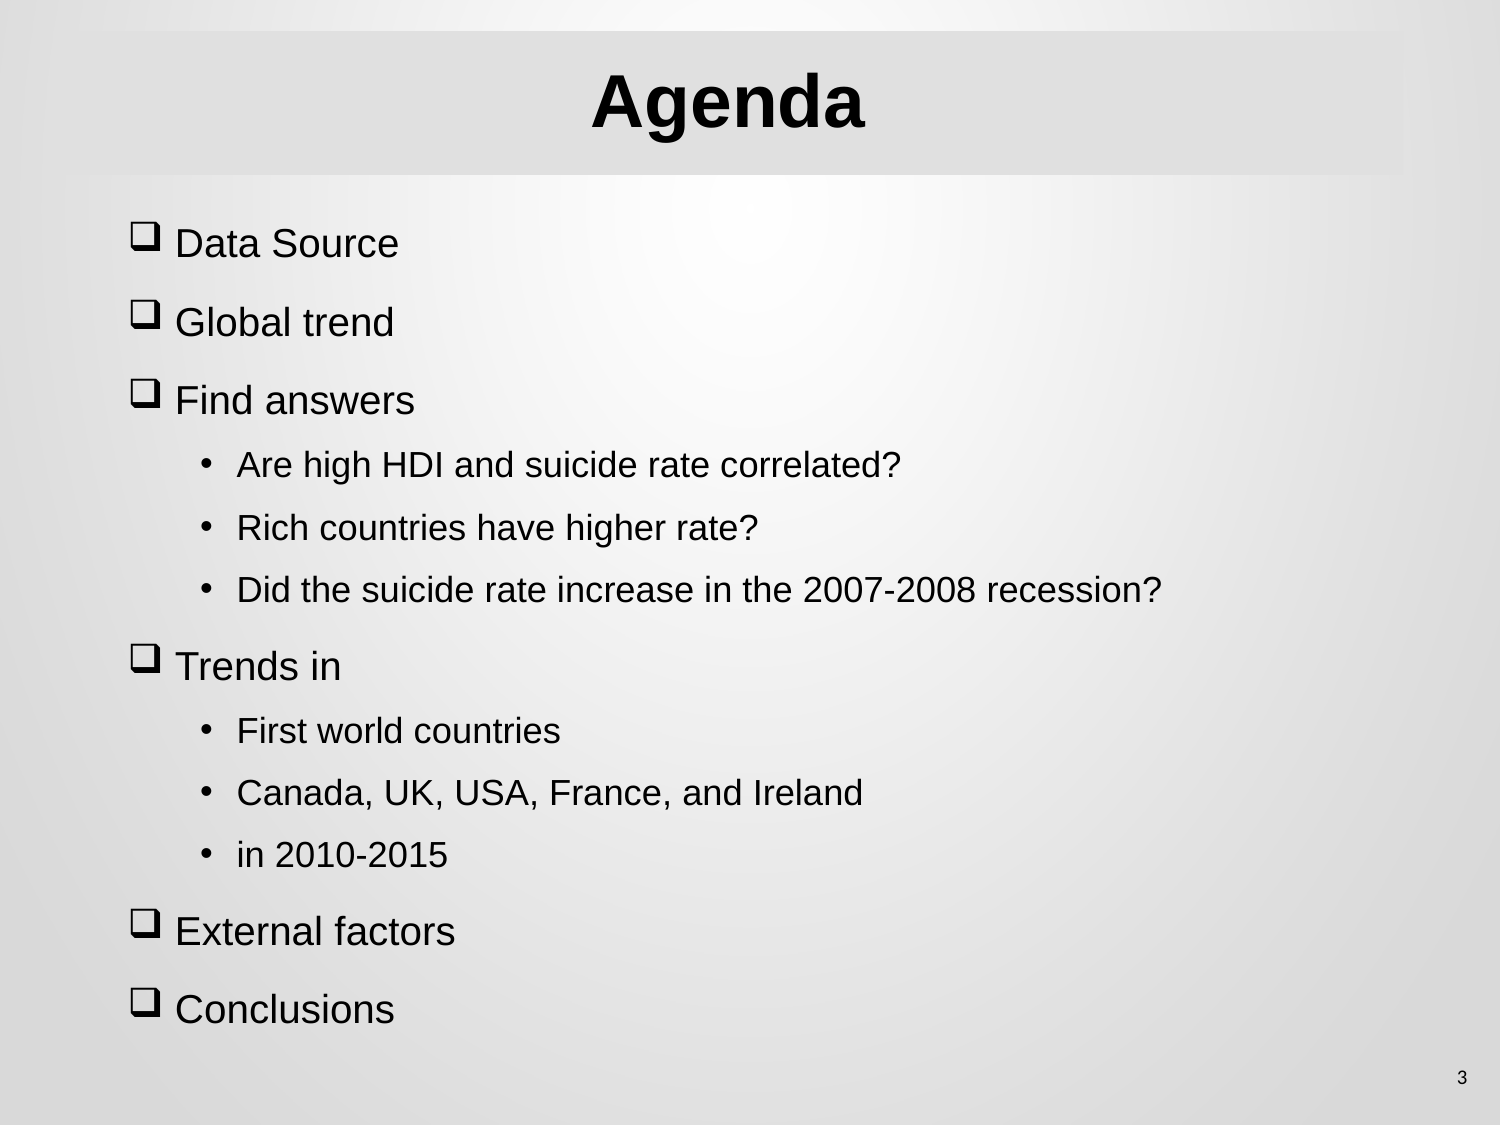

# Agenda
 Data Source
 Global trend
 Find answers
Are high HDI and suicide rate correlated?
Rich countries have higher rate?
Did the suicide rate increase in the 2007-2008 recession?
 Trends in
First world countries
Canada, UK, USA, France, and Ireland
in 2010-2015
 External factors
 Conclusions
3